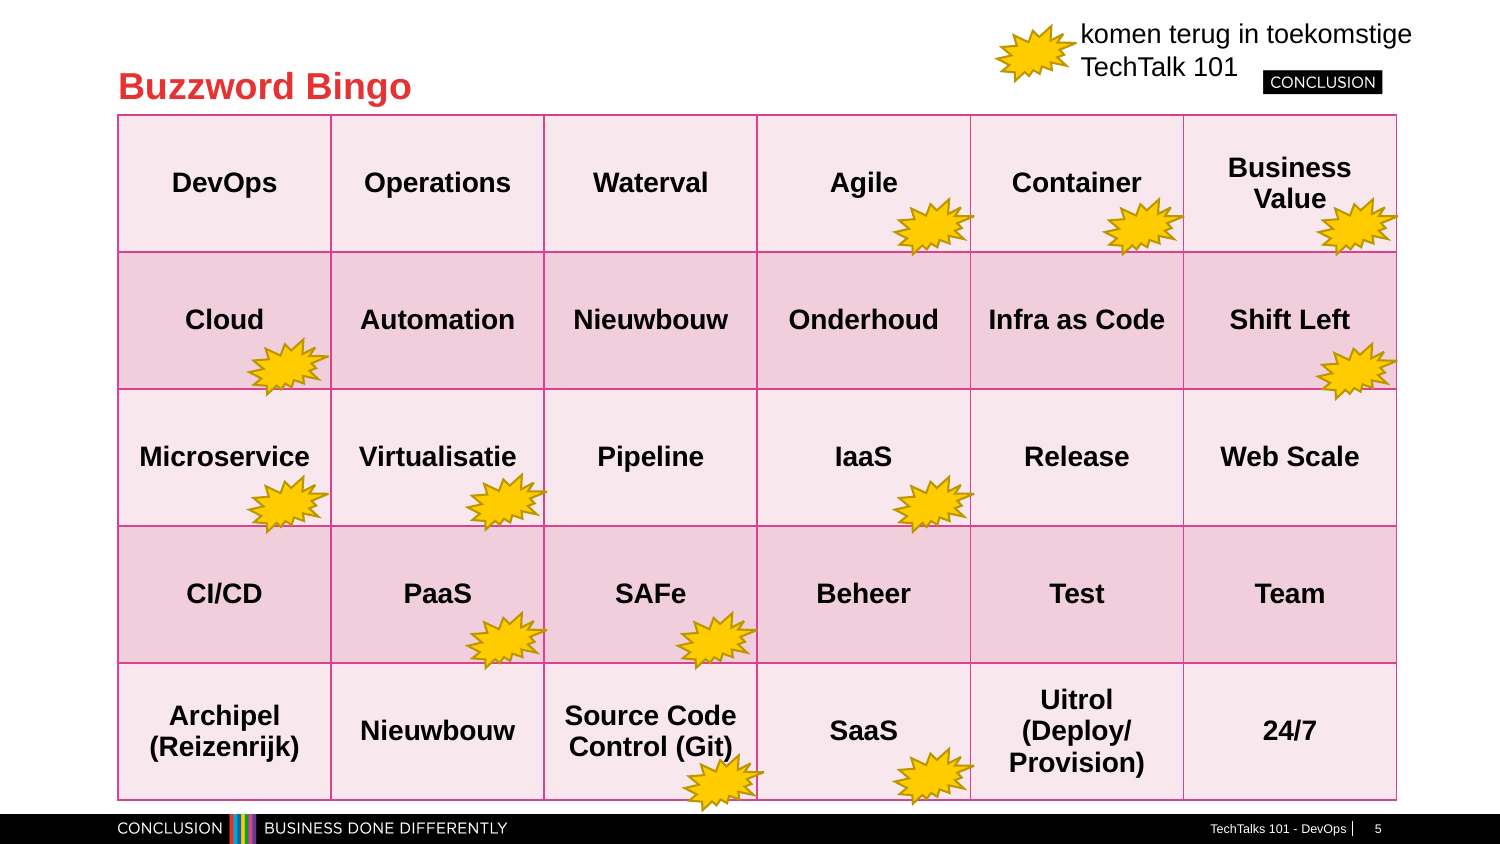

komen terug in toekomstige TechTalk 101

# Buzzword Bingo
| DevOps | Operations | Waterval | Agile | Container | Business Value |
| --- | --- | --- | --- | --- | --- |
| Cloud | Automation | Nieuwbouw | Onderhoud | Infra as Code | Shift Left |
| Microservice | Virtualisatie | Pipeline | IaaS | Release | Web Scale |
| CI/CD | PaaS | SAFe | Beheer | Test | Team |
| Archipel (Reizenrijk) | Nieuwbouw | Source Code Control (Git) | SaaS | Uitrol (Deploy/ Provision) | 24/7 |

TechTalks 101 - DevOps
5